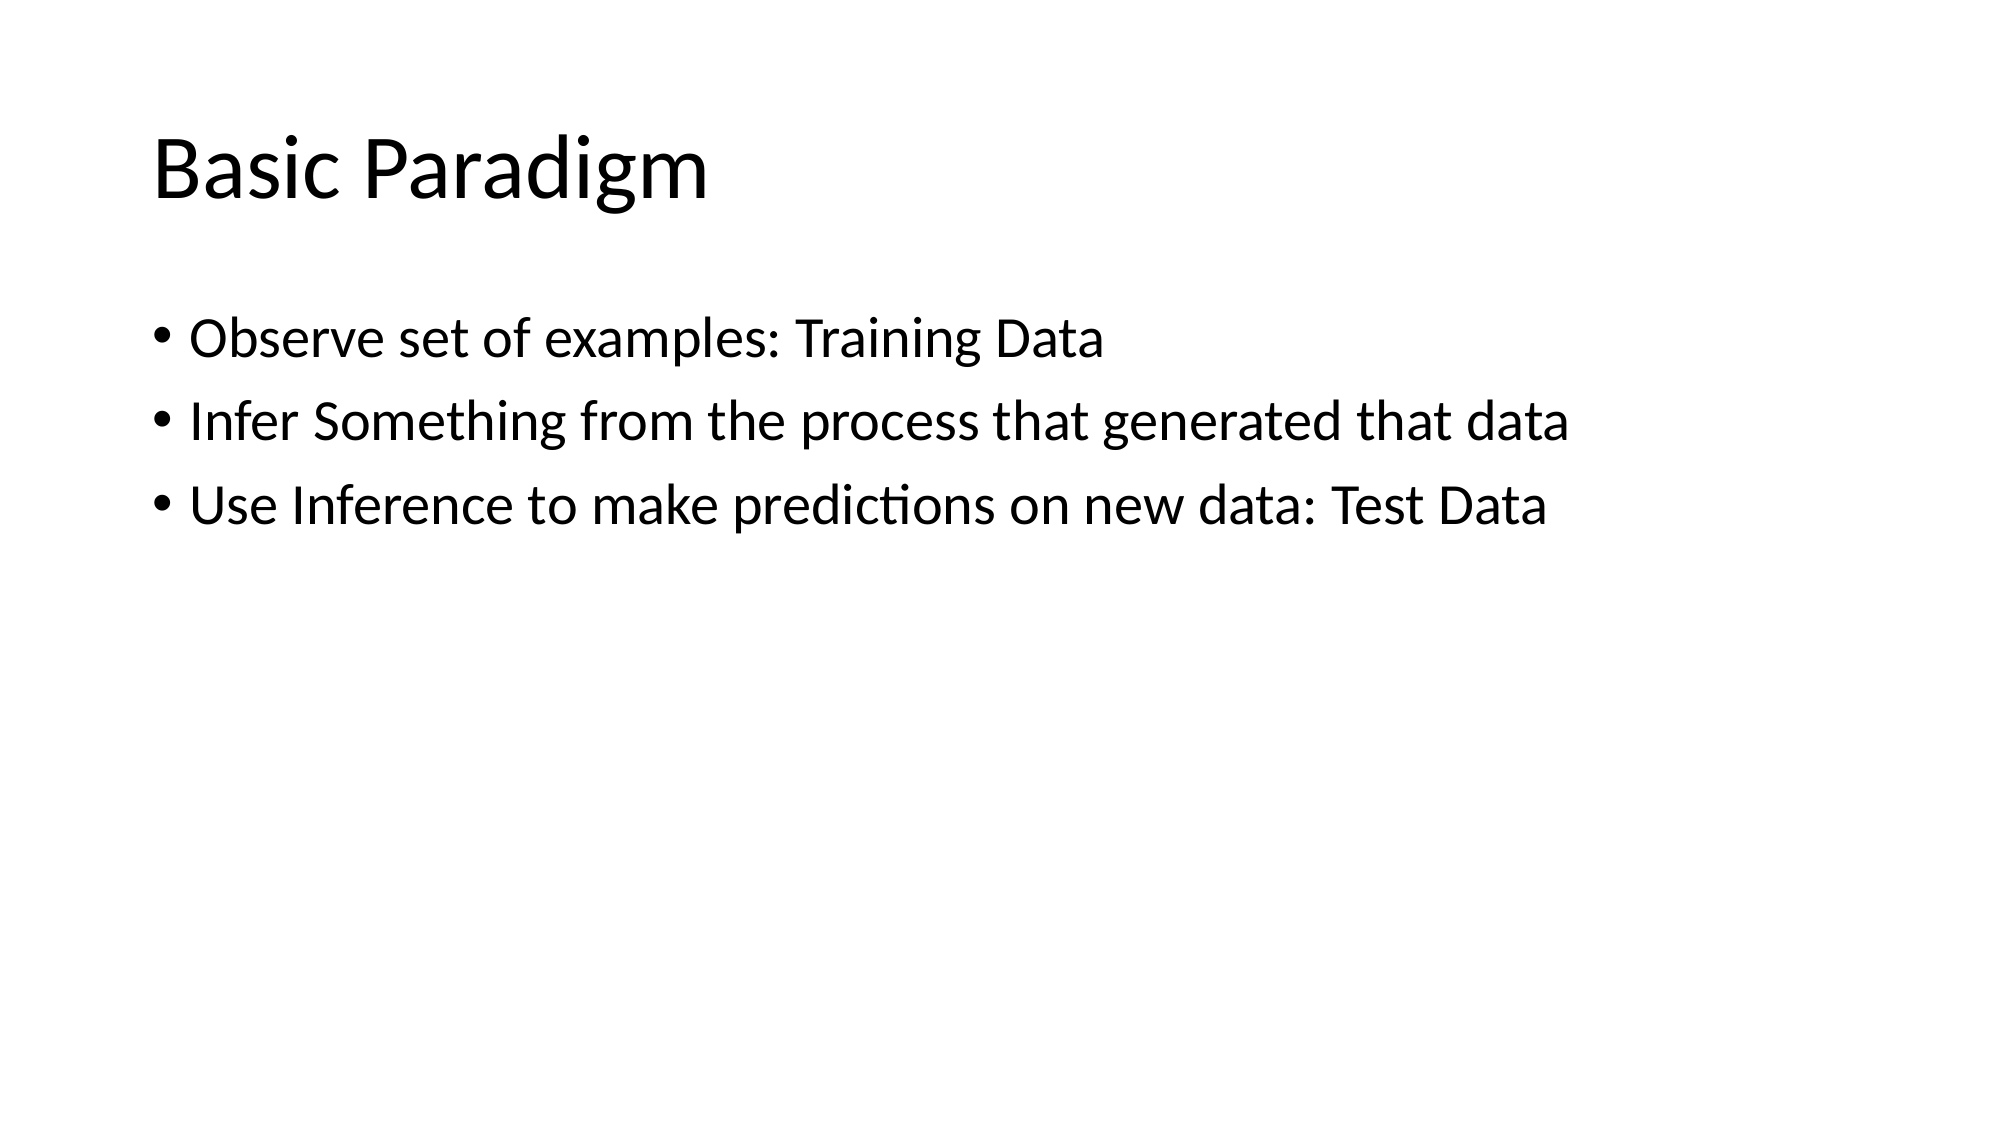

Basic Paradigm
Observe set of examples: Training Data
Infer Something from the process that generated that data
Use Inference to make predictions on new data: Test Data